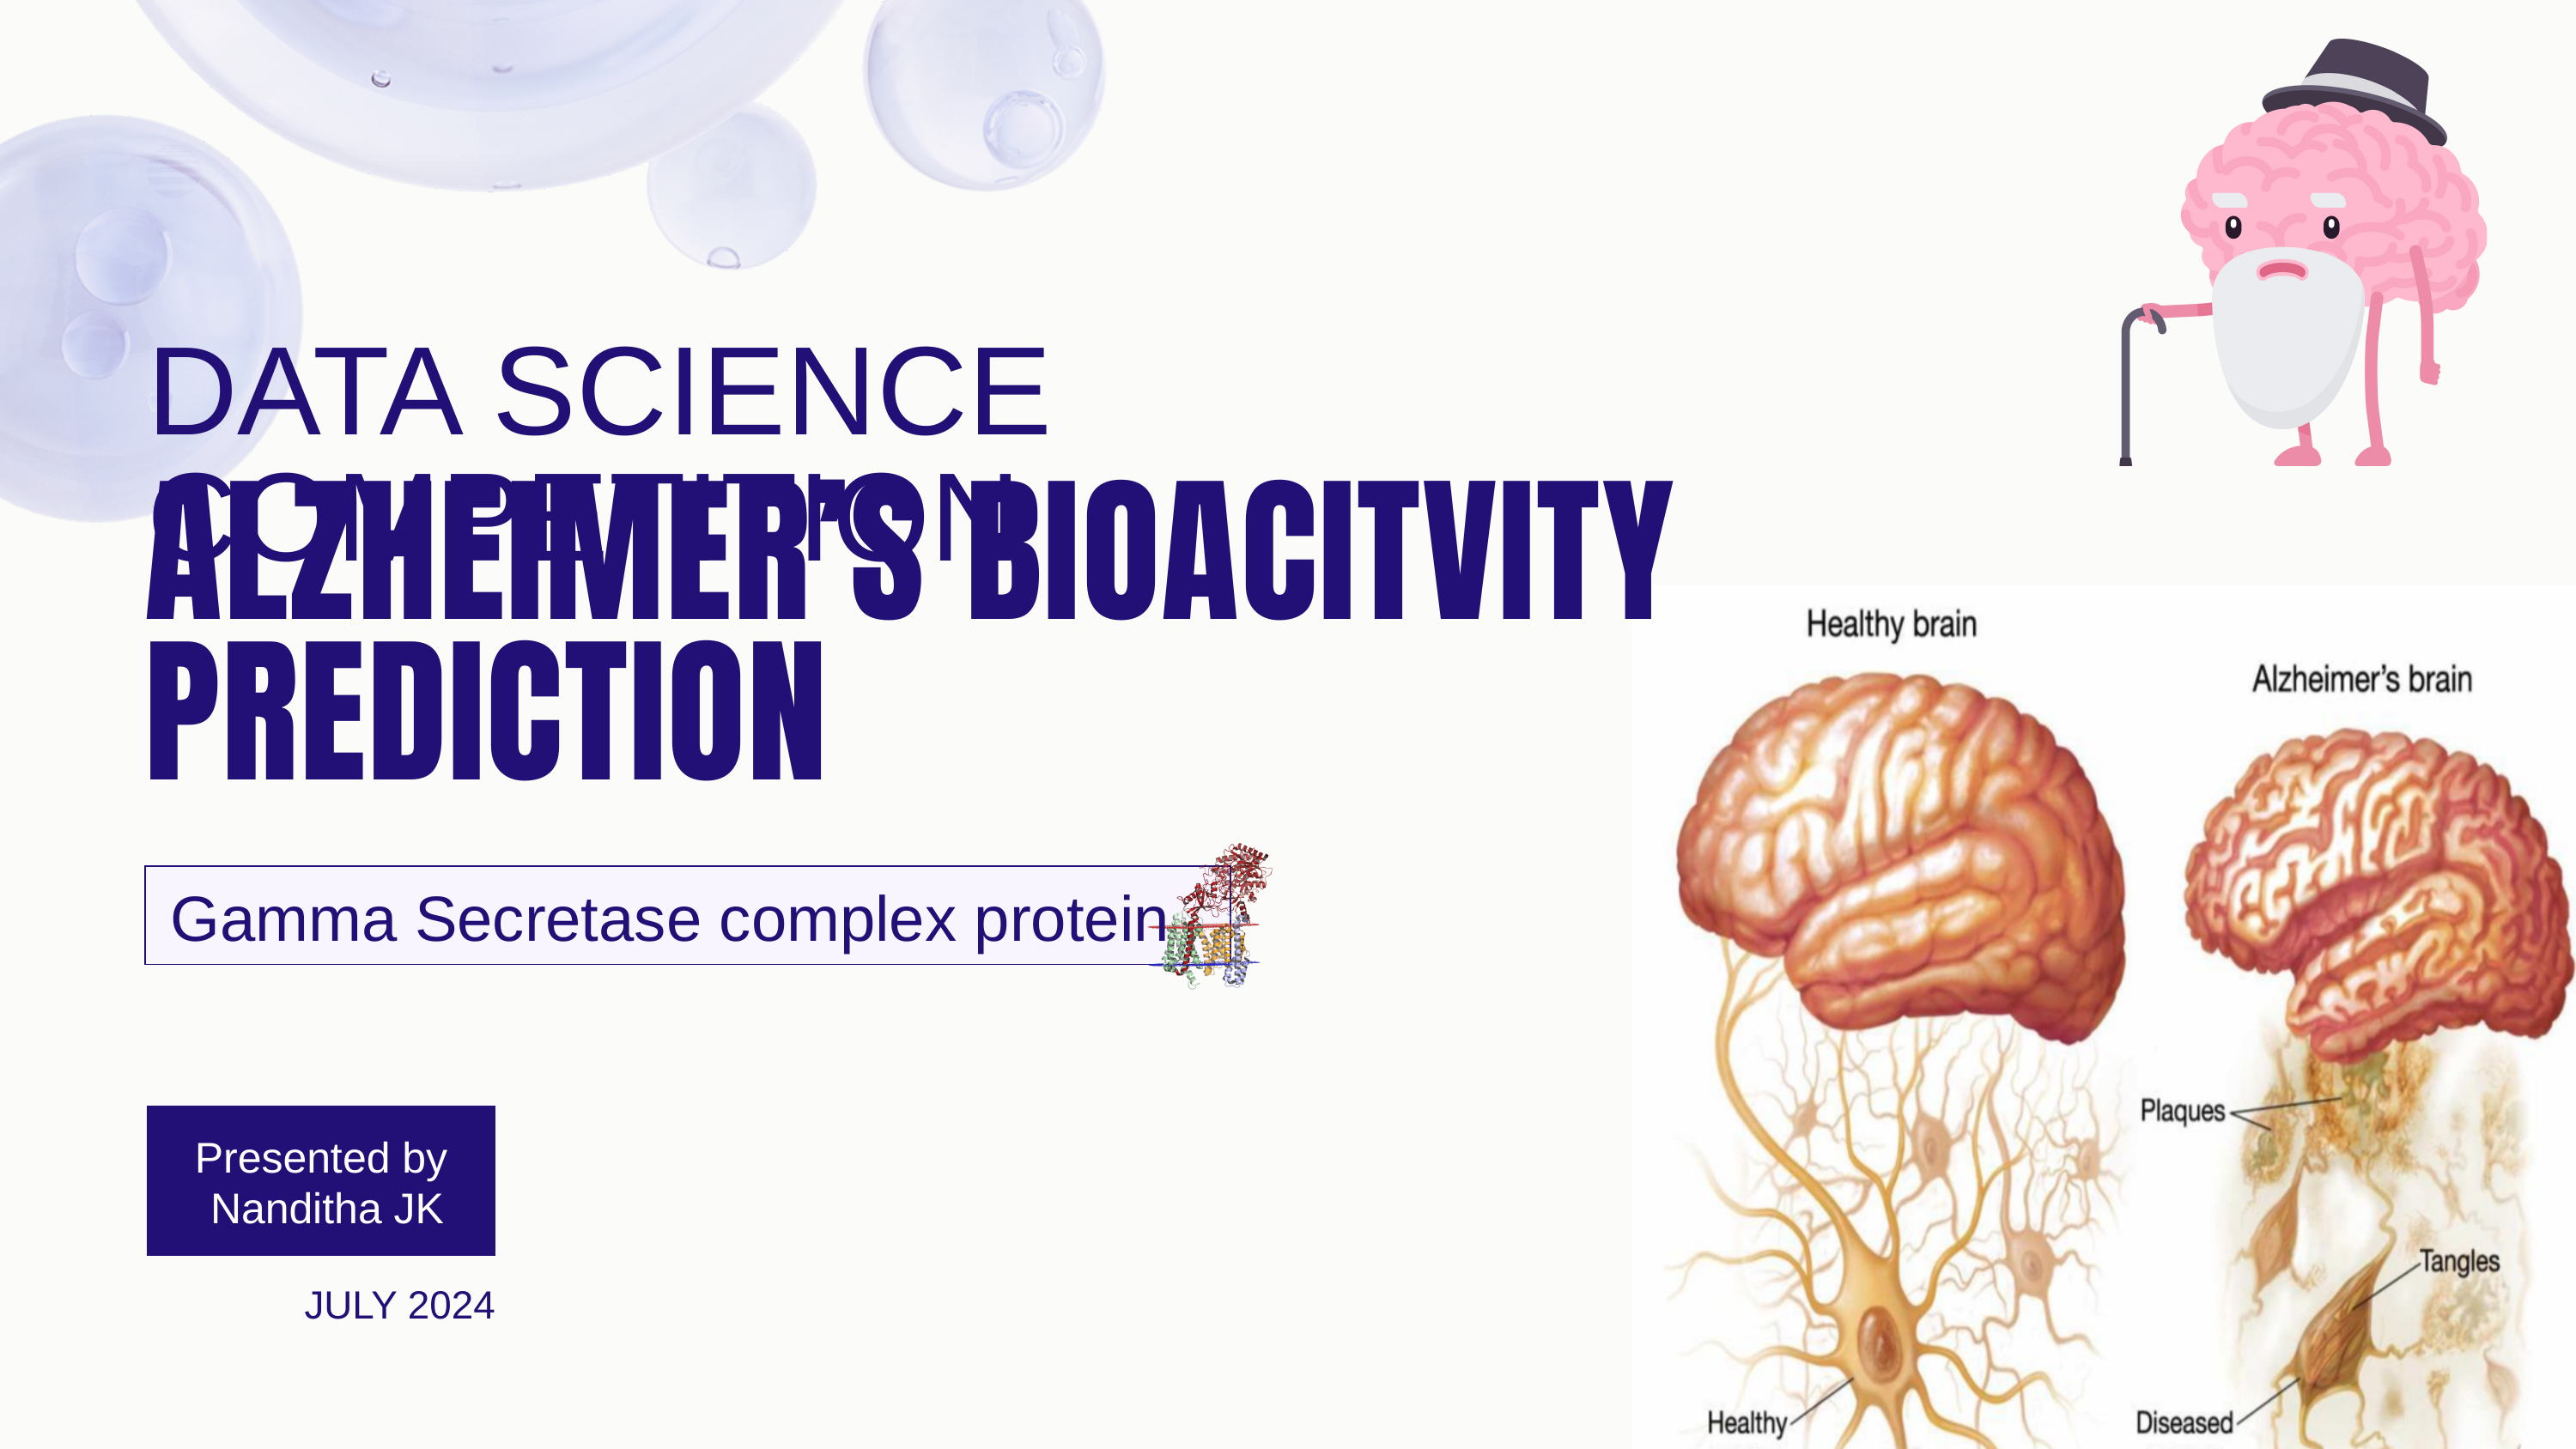

DATA SCIENCE COMPETITION
ALZHEIMER’S BIOACITVITY
PREDICTION

Gamma Secretase complex protein

Presented by
 Nanditha JK
JULY 2024